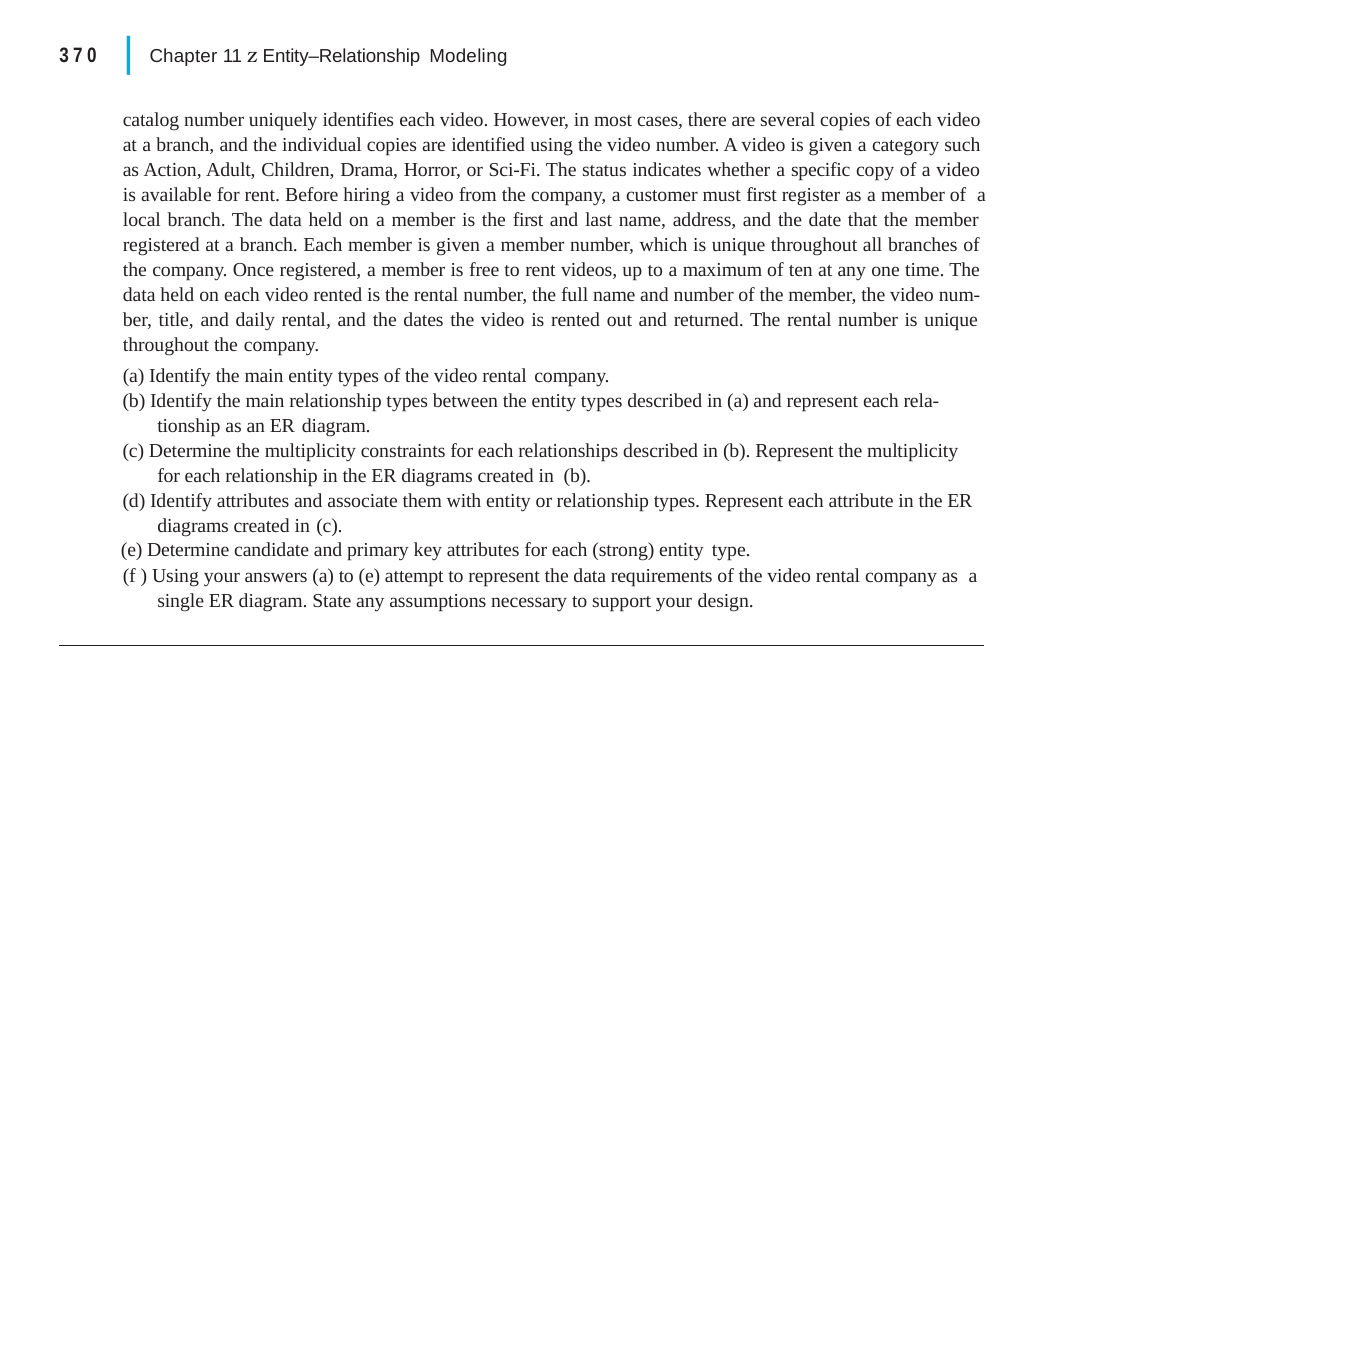

|
370
Chapter 11 z Entity–Relationship Modeling
catalog number uniquely identifies each video. However, in most cases, there are several copies of each video  at a branch, and the individual copies are identified using the video number. A video is given a category such  as Action, Adult, Children, Drama, Horror, or Sci-Fi. The status indicates whether a specific copy of a video  is available for rent. Before hiring a video from the company, a customer must first register as a member of  a local branch. The data held on a member is the first and last name, address, and the date that the member  registered at a branch. Each member is given a member number, which is unique throughout all branches of  the company. Once registered, a member is free to rent videos, up to a maximum of ten at any one time. The  data held on each video rented is the rental number, the full name and number of the member, the video num-  ber, title, and daily rental, and the dates the video is rented out and returned. The rental number is unique  throughout the company.
(a) Identify the main entity types of the video rental company.
(b) Identify the main relationship types between the entity types described in (a) and represent each rela-  tionship as an ER diagram.
(c) Determine the multiplicity constraints for each relationships described in (b). Represent the multiplicity  for each relationship in the ER diagrams created in (b).
(d) Identify attributes and associate them with entity or relationship types. Represent each attribute in the ER  diagrams created in (c).
(e) Determine candidate and primary key attributes for each (strong) entity type.
(f ) Using your answers (a) to (e) attempt to represent the data requirements of the video rental company as  a single ER diagram. State any assumptions necessary to support your design.